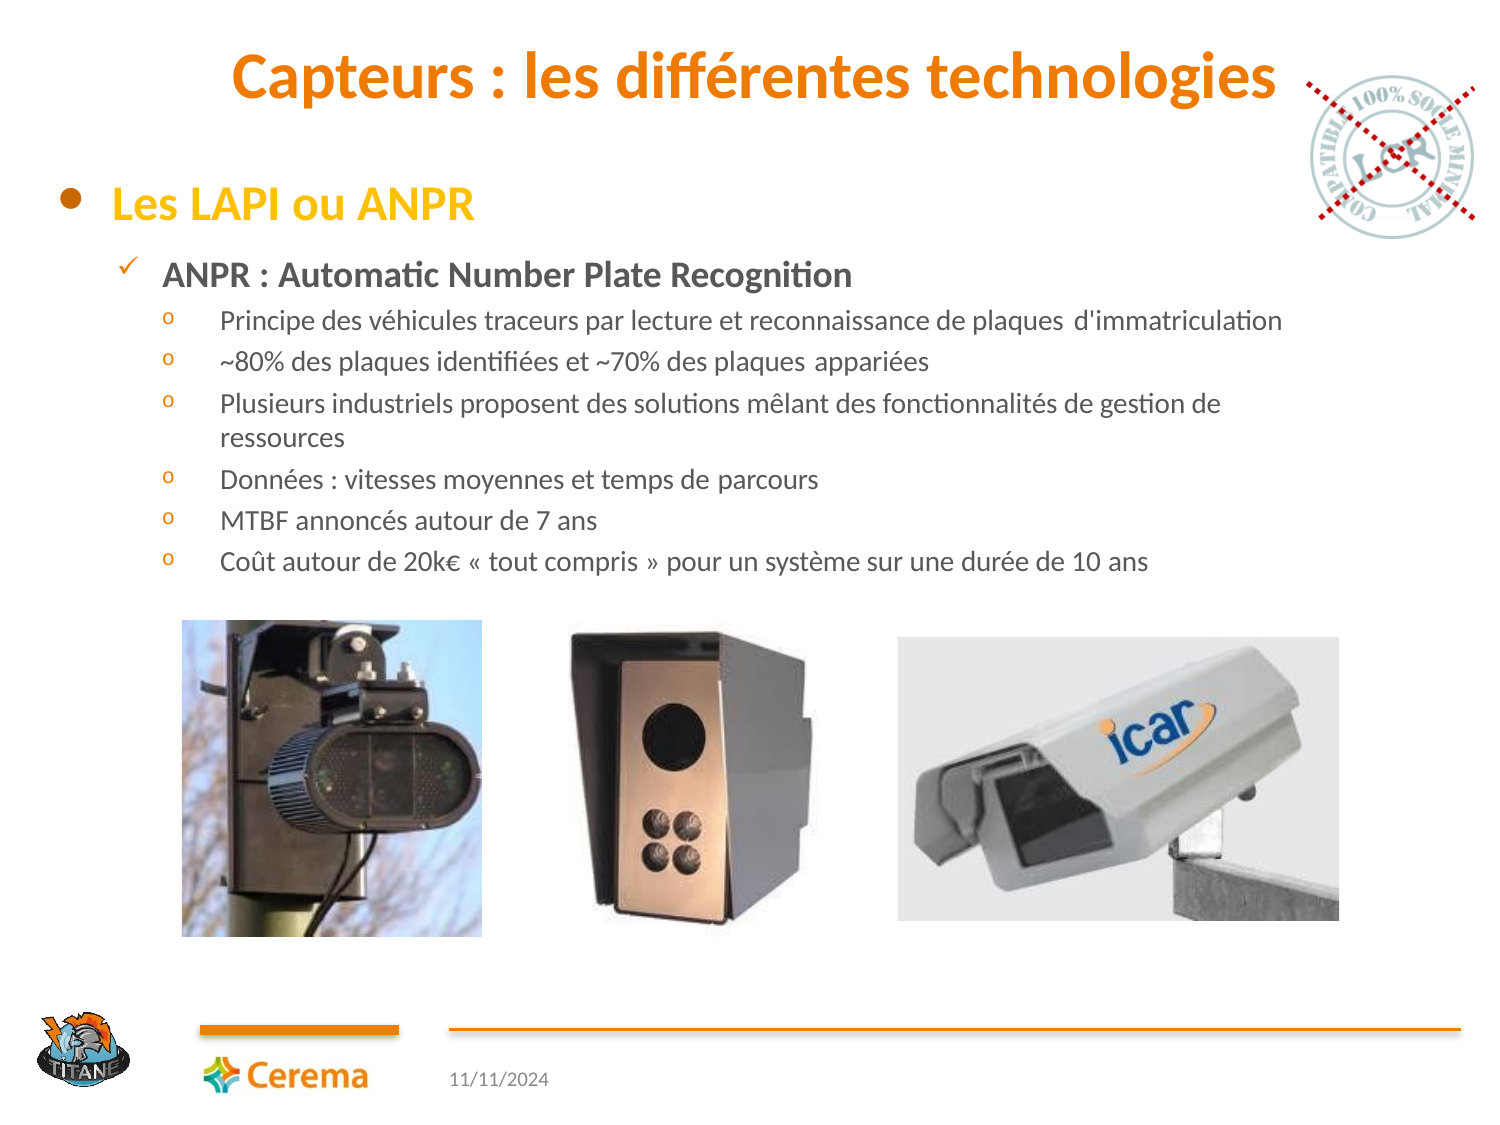

# Capteurs : les différentes technologies

Les LAPI ou ANPR
ANPR : Automatic Number Plate Recognition
Principe des véhicules traceurs par lecture et reconnaissance de plaques d'immatriculation
~80% des plaques identifiées et ~70% des plaques appariées
Plusieurs industriels proposent des solutions mêlant des fonctionnalités de gestion de  ressources
Données : vitesses moyennes et temps de parcours
MTBF annoncés autour de 7 ans
Coût autour de 20k€ « tout compris » pour un système sur une durée de 10 ans